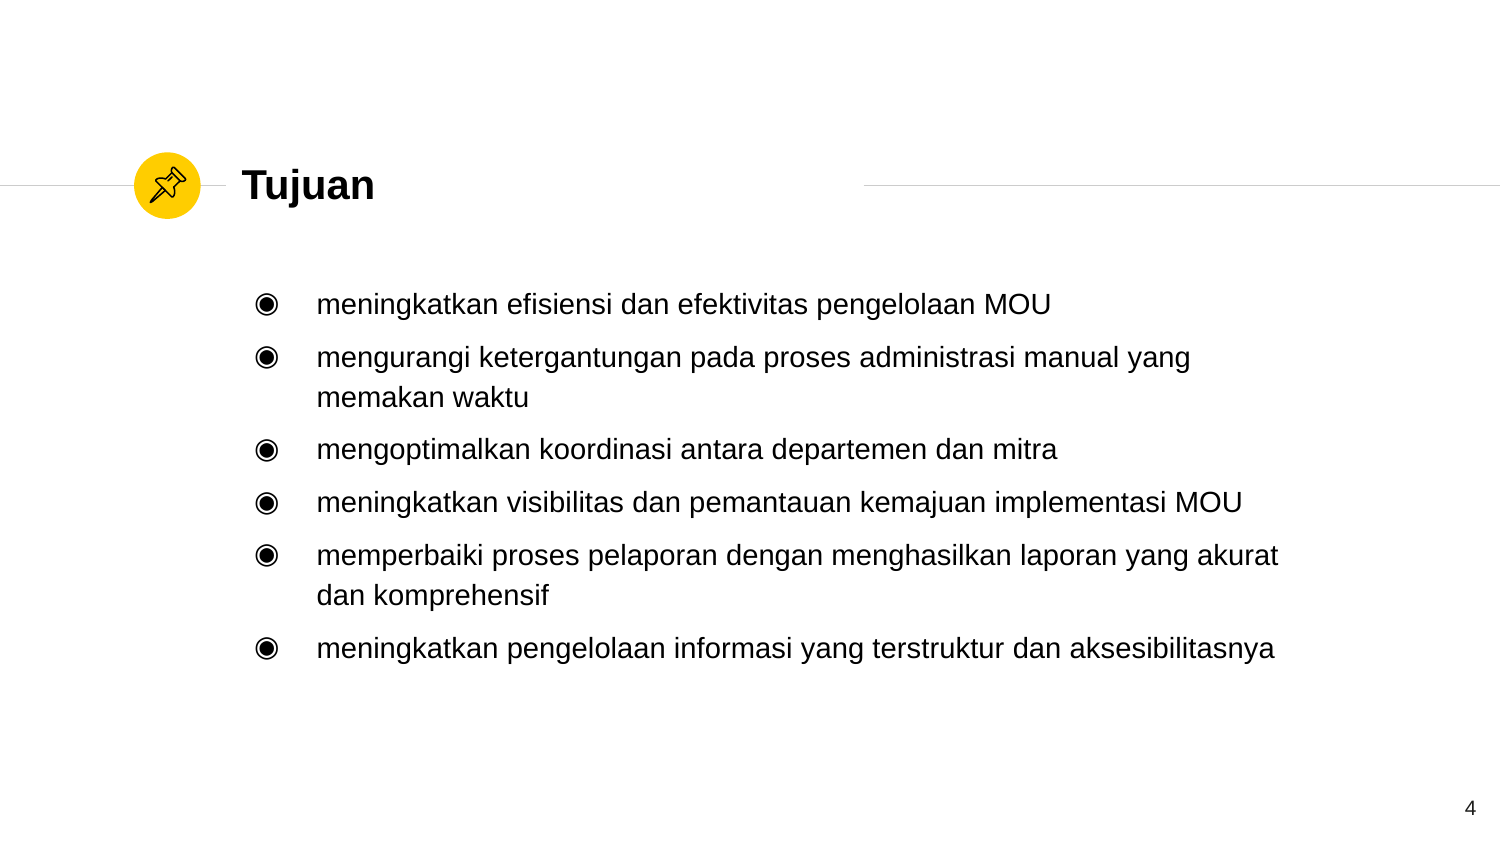

# Tujuan

meningkatkan efisiensi dan efektivitas pengelolaan MOU
mengurangi ketergantungan pada proses administrasi manual yang memakan waktu
mengoptimalkan koordinasi antara departemen dan mitra
meningkatkan visibilitas dan pemantauan kemajuan implementasi MOU
memperbaiki proses pelaporan dengan menghasilkan laporan yang akurat dan komprehensif
meningkatkan pengelolaan informasi yang terstruktur dan aksesibilitasnya

4